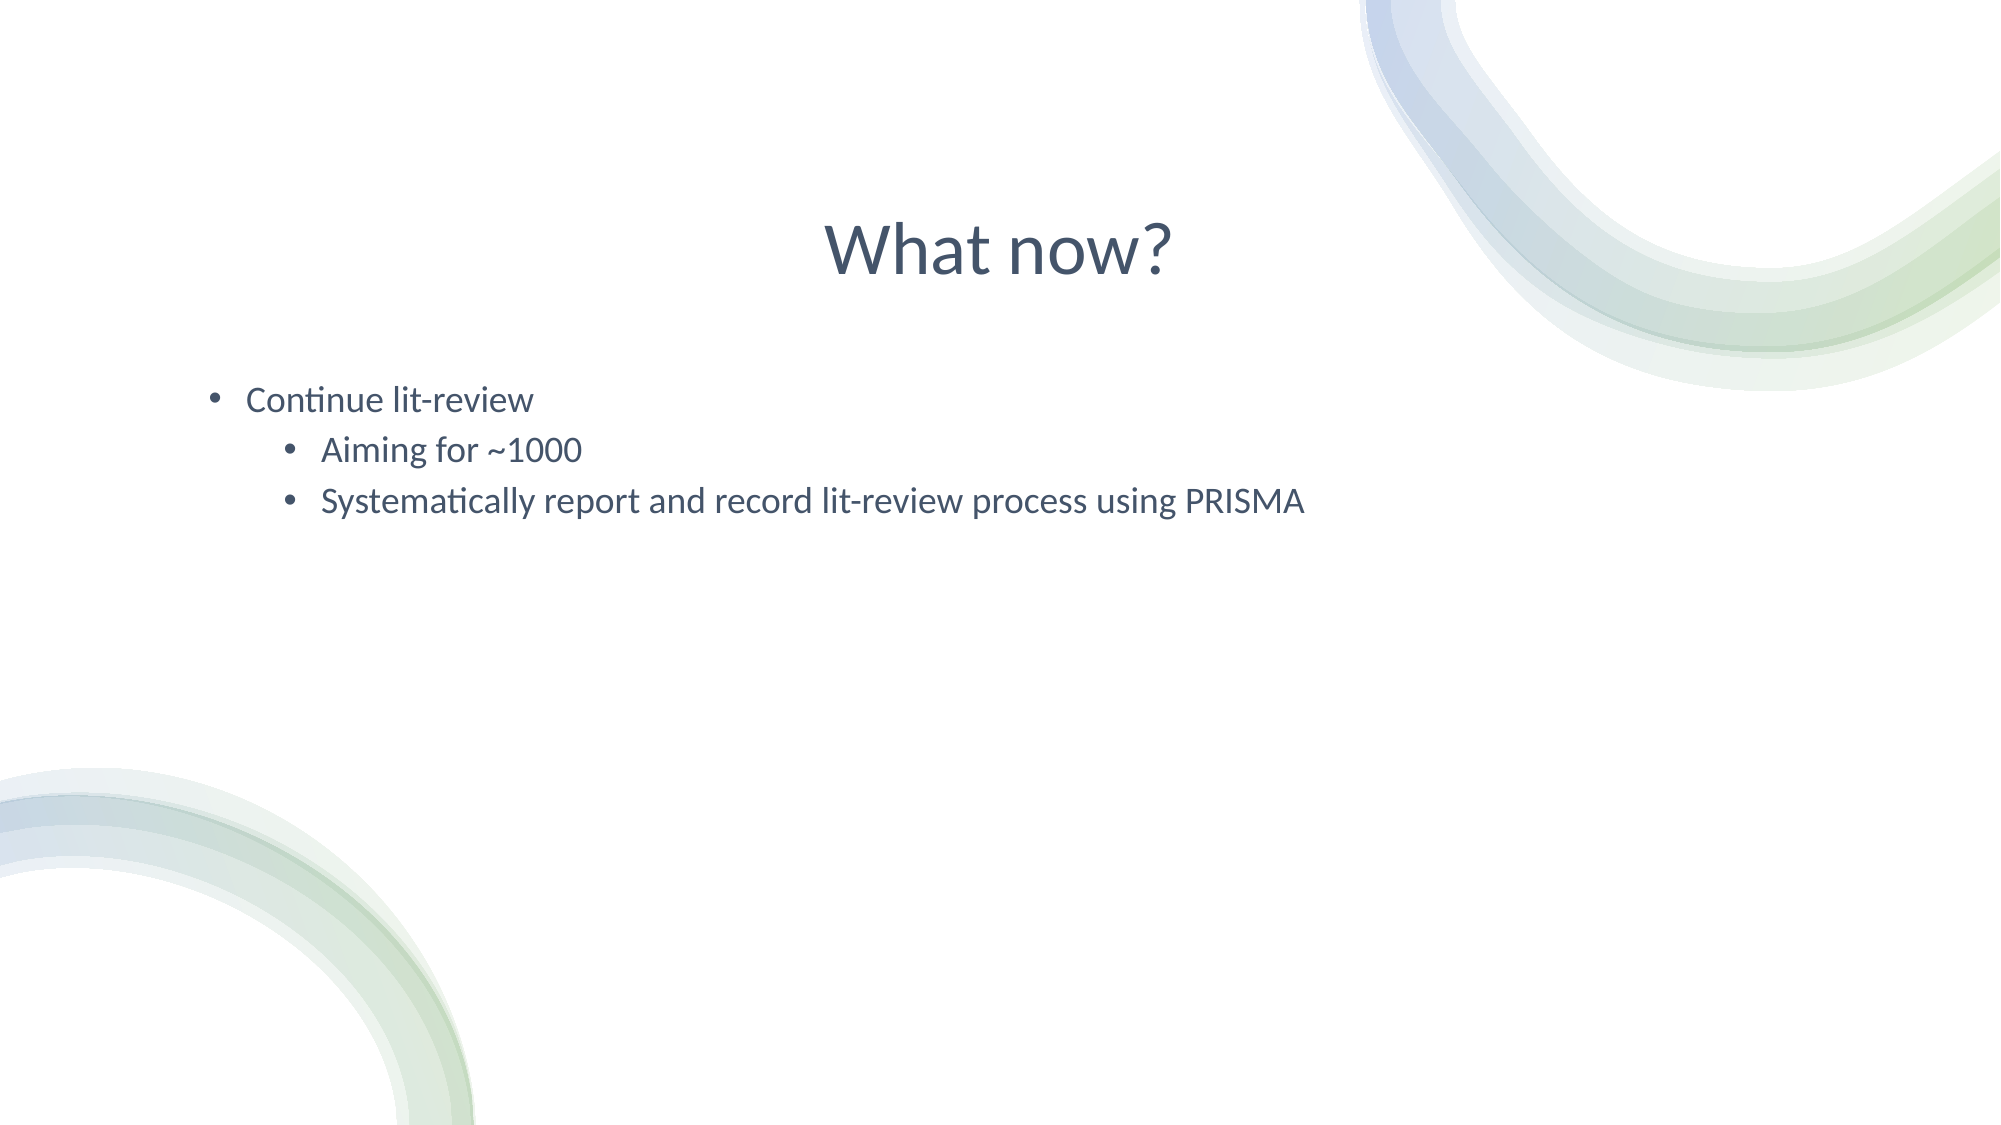

# What now?
Continue lit-review
Aiming for ~1000
Systematically report and record lit-review process using PRISMA